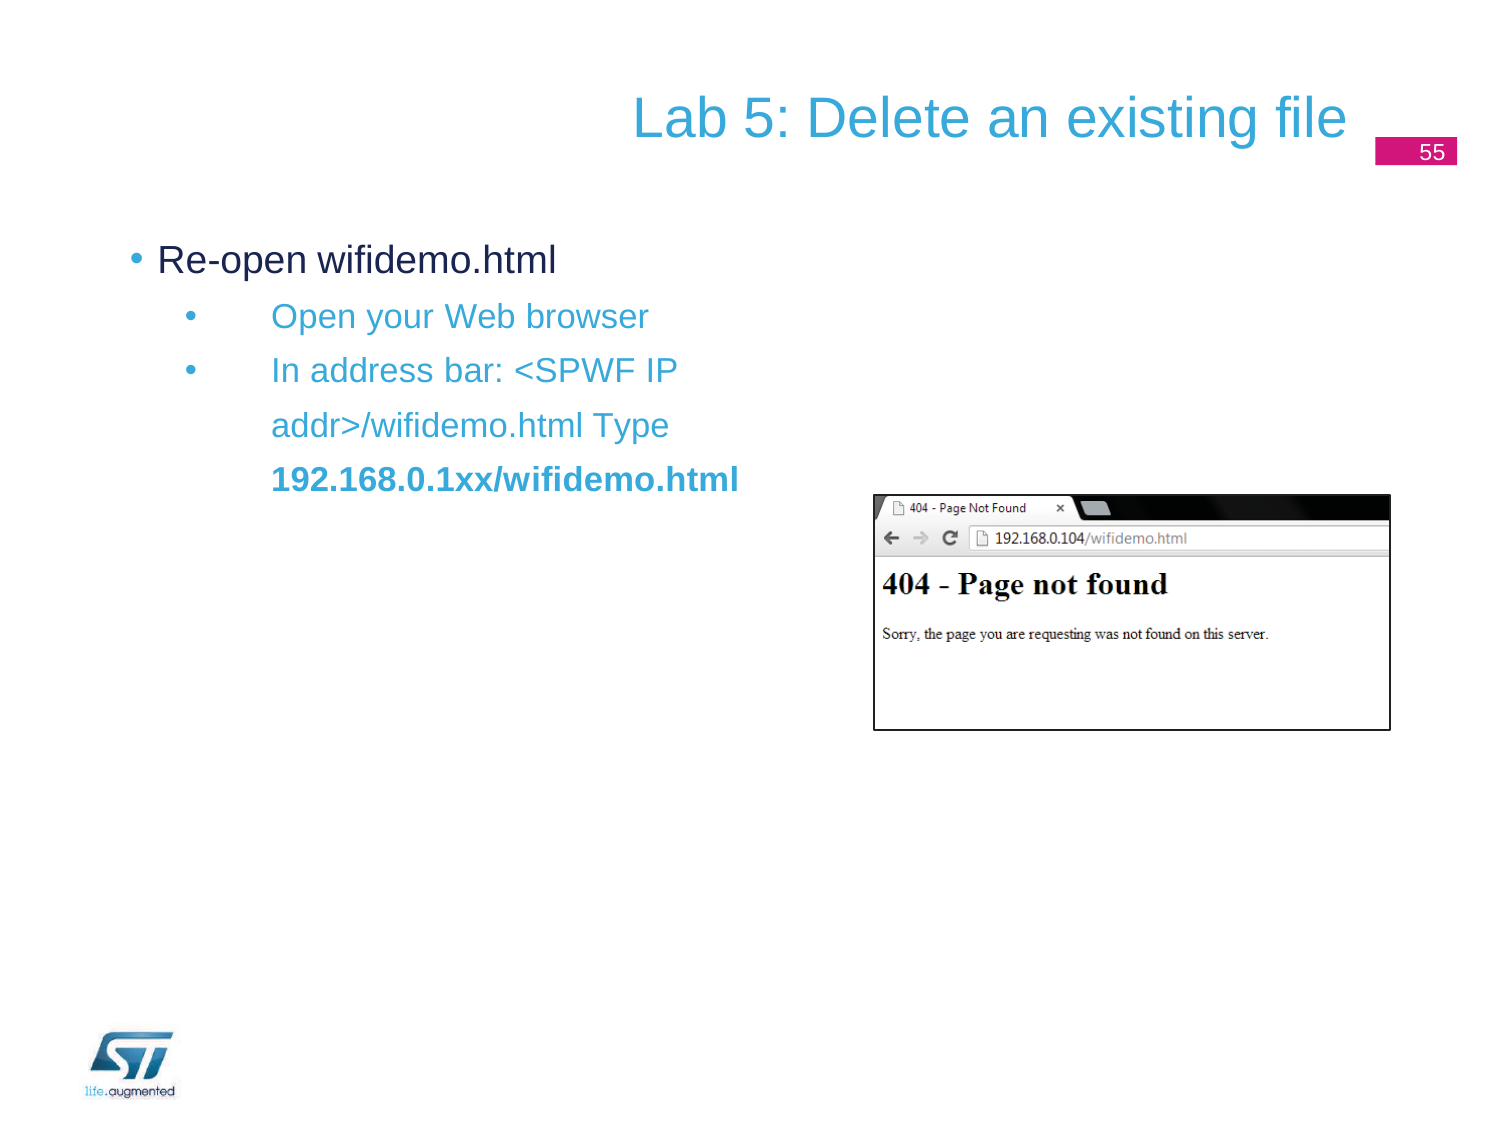

# Lab 5: Delete an existing file
55
Re-open wifidemo.html
Open your Web browser
In address bar: <SPWF IP addr>/wifidemo.html Type 192.168.0.1xx/wifidemo.html